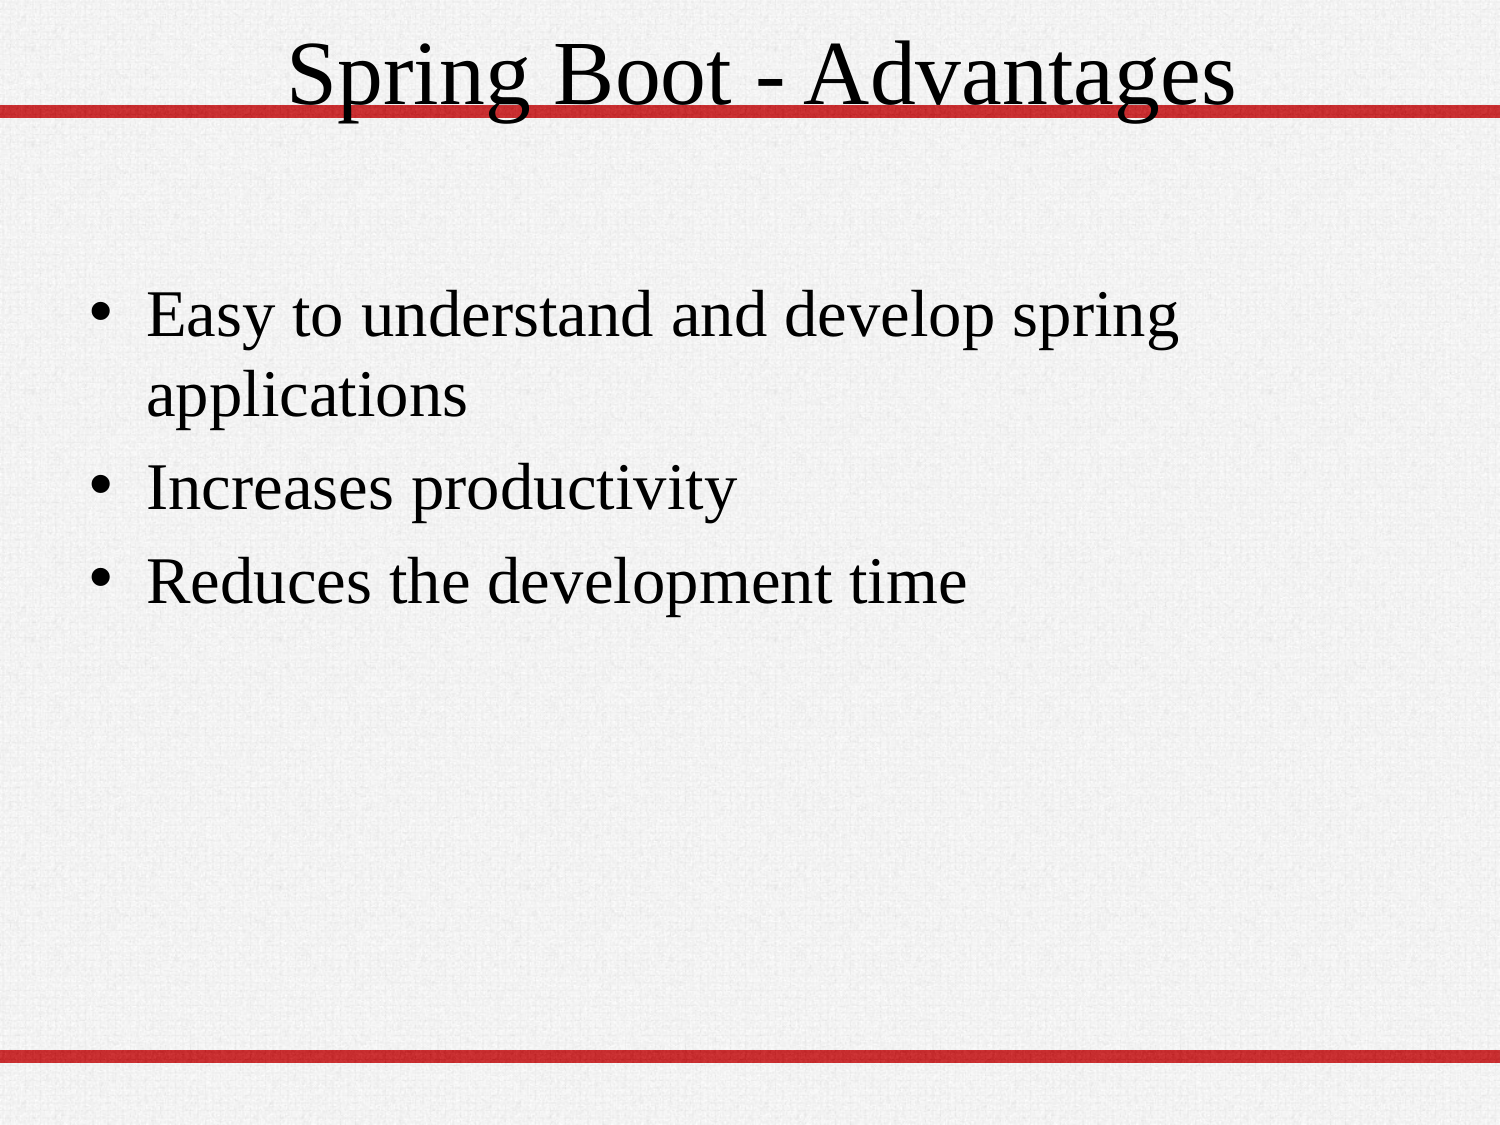

# Spring Boot - Advantages
Easy to understand and develop spring applications
Increases productivity
Reduces the development time
7